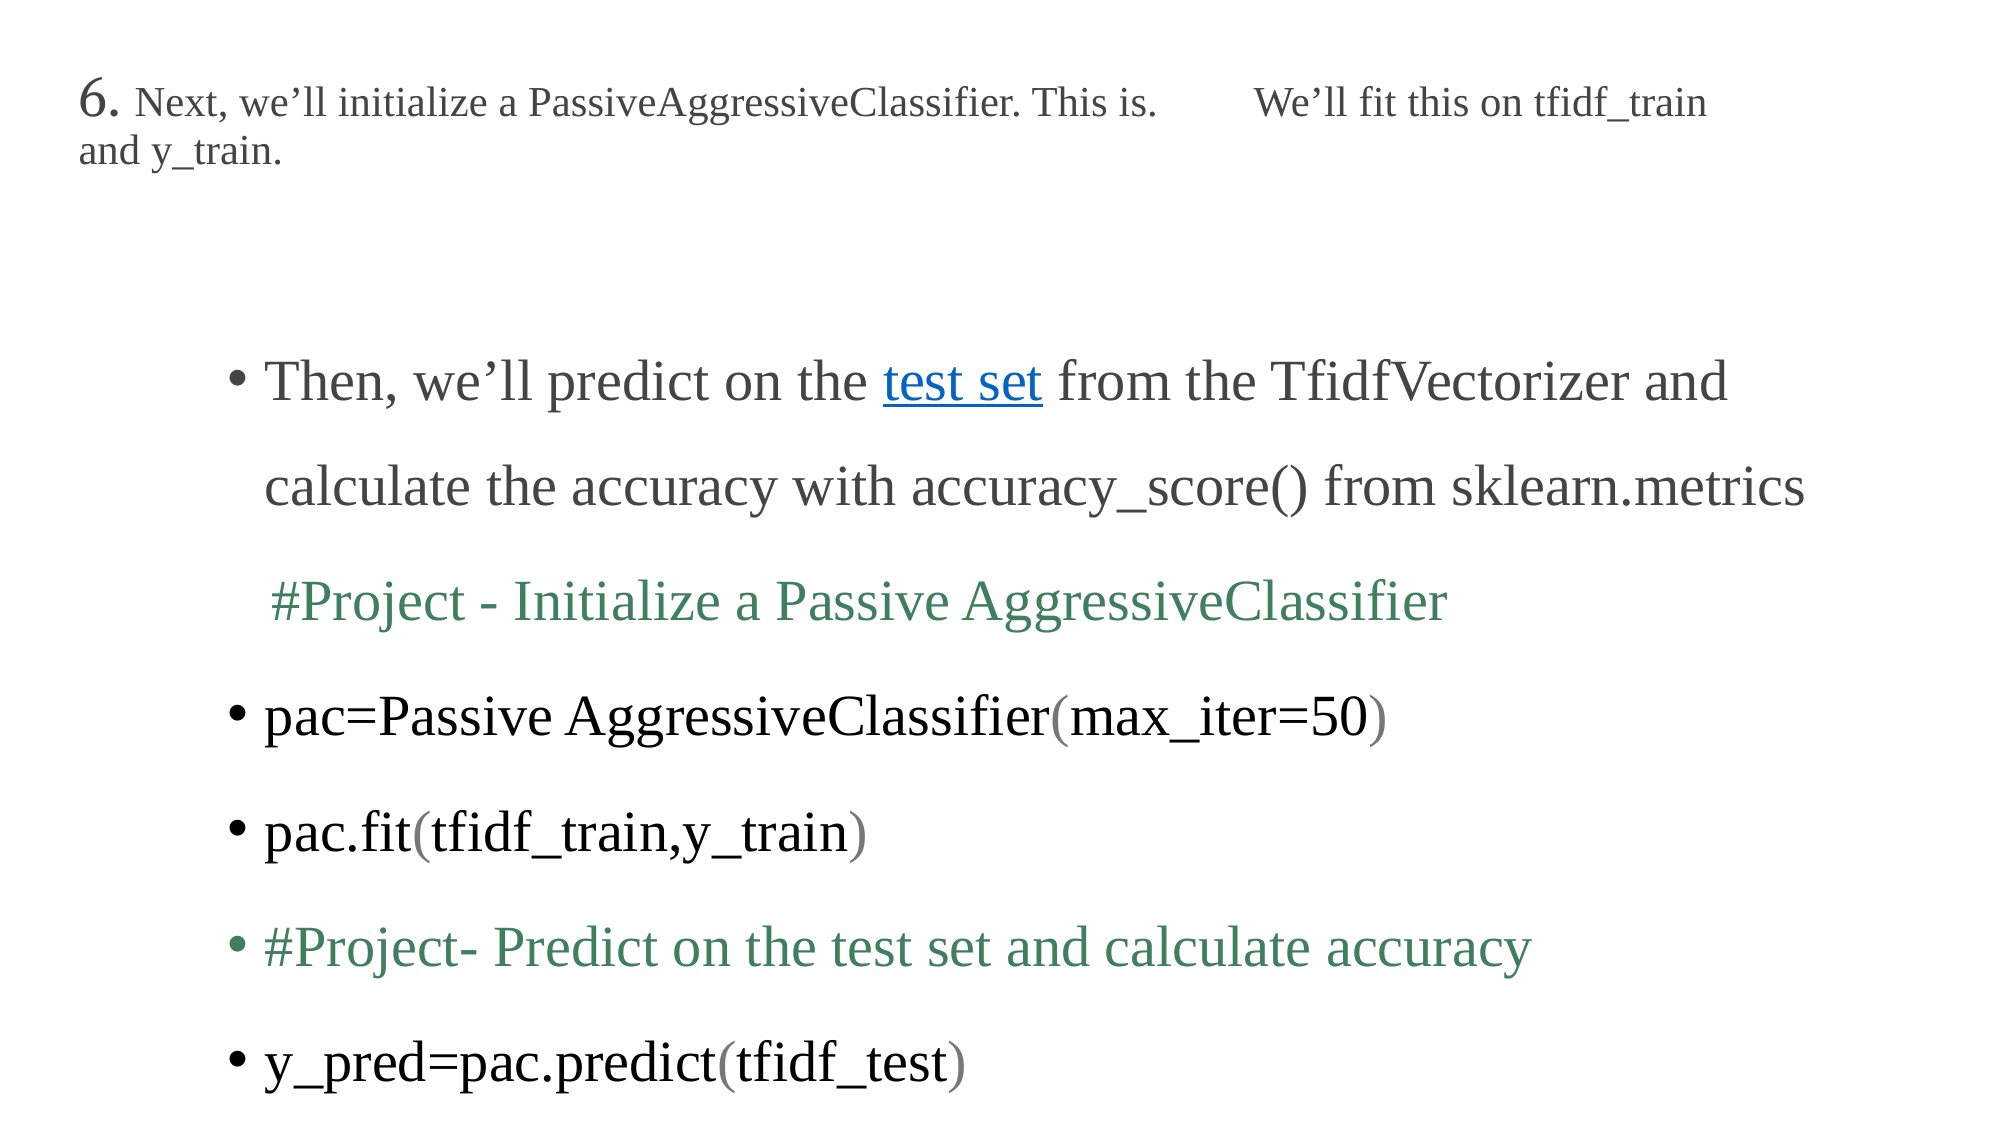

# 6. Next, we’ll initialize a PassiveAggressiveClassifier. This is.         We’ll fit this on tfidf_train and y_train.
Then, we’ll predict on the test set from the TfidfVectorizer and calculate the accuracy with accuracy_score() from sklearn.metrics
   #Project - Initialize a Passive AggressiveClassifier
pac=Passive AggressiveClassifier(max_iter=50)
pac.fit(tfidf_train,y_train)
#Project- Predict on the test set and calculate accuracy
y_pred=pac.predict(tfidf_test)
score=accuracy_score(y_test,y_pred)
print(f'Accuracy: {round(score*100,2)}%')